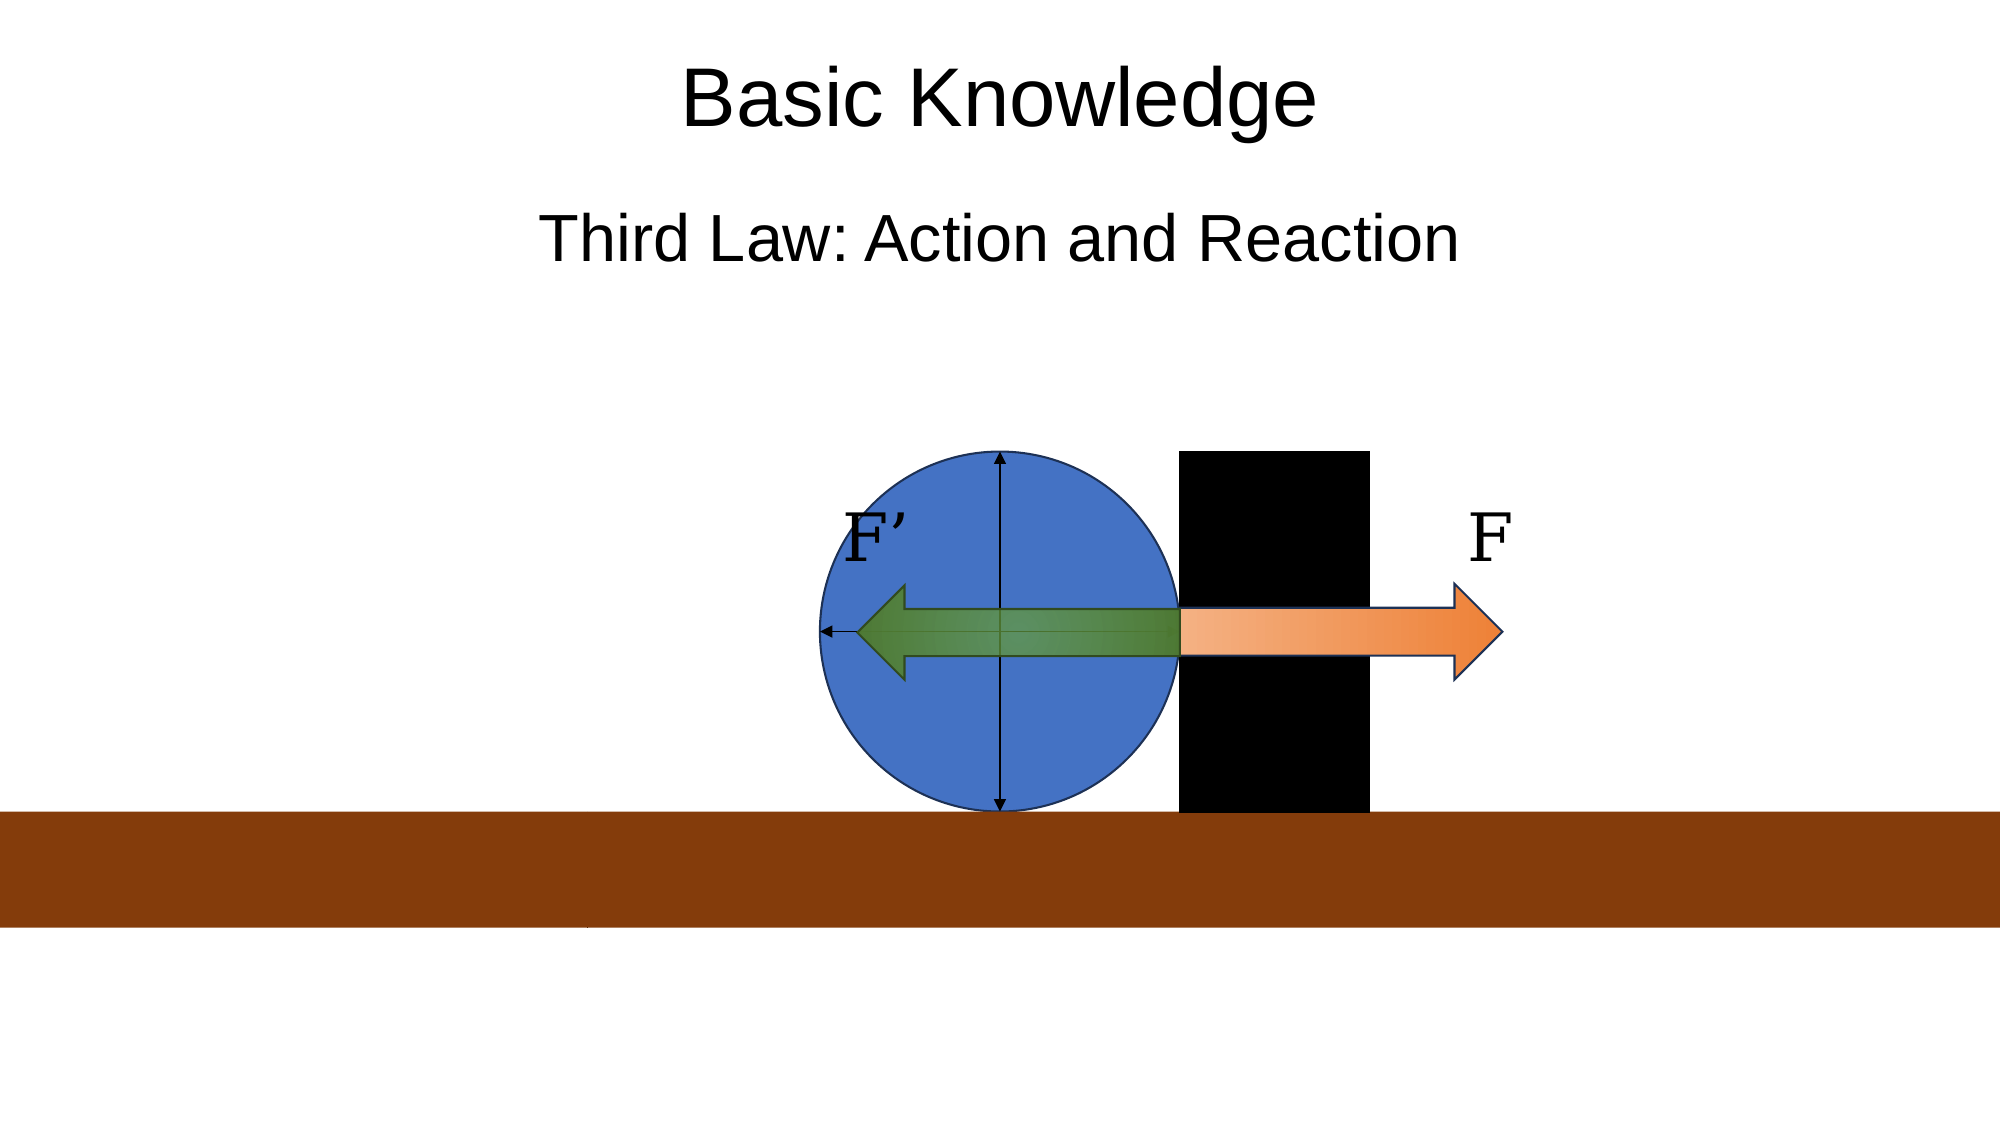

Basic Knowledge
Third Law: Action and Reaction

F’

F